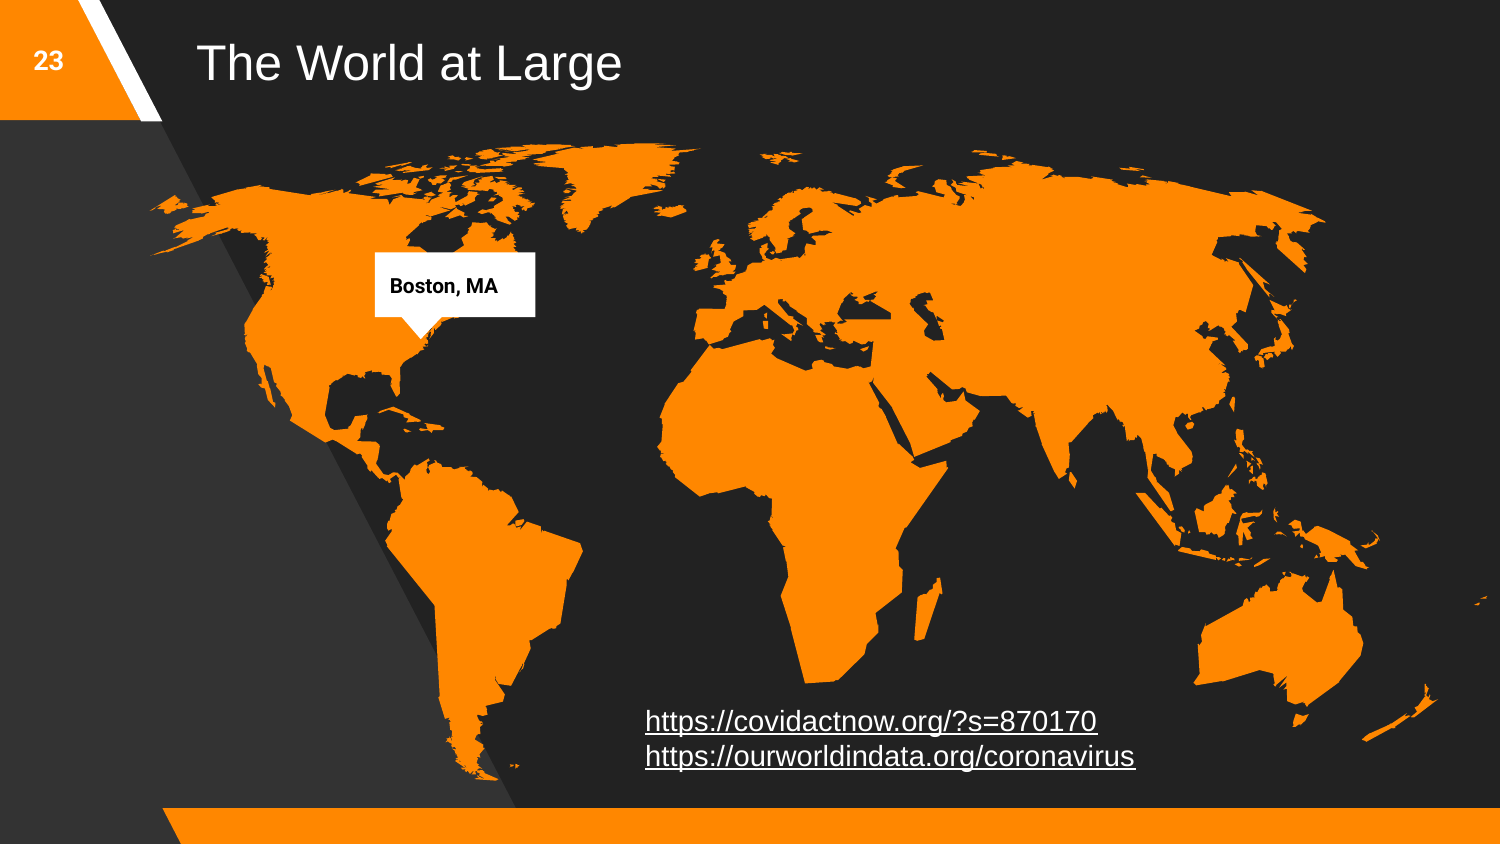

23
The World at Large

Boston, MA
https://covidactnow.org/?s=870170
https://ourworldindata.org/coronavirus